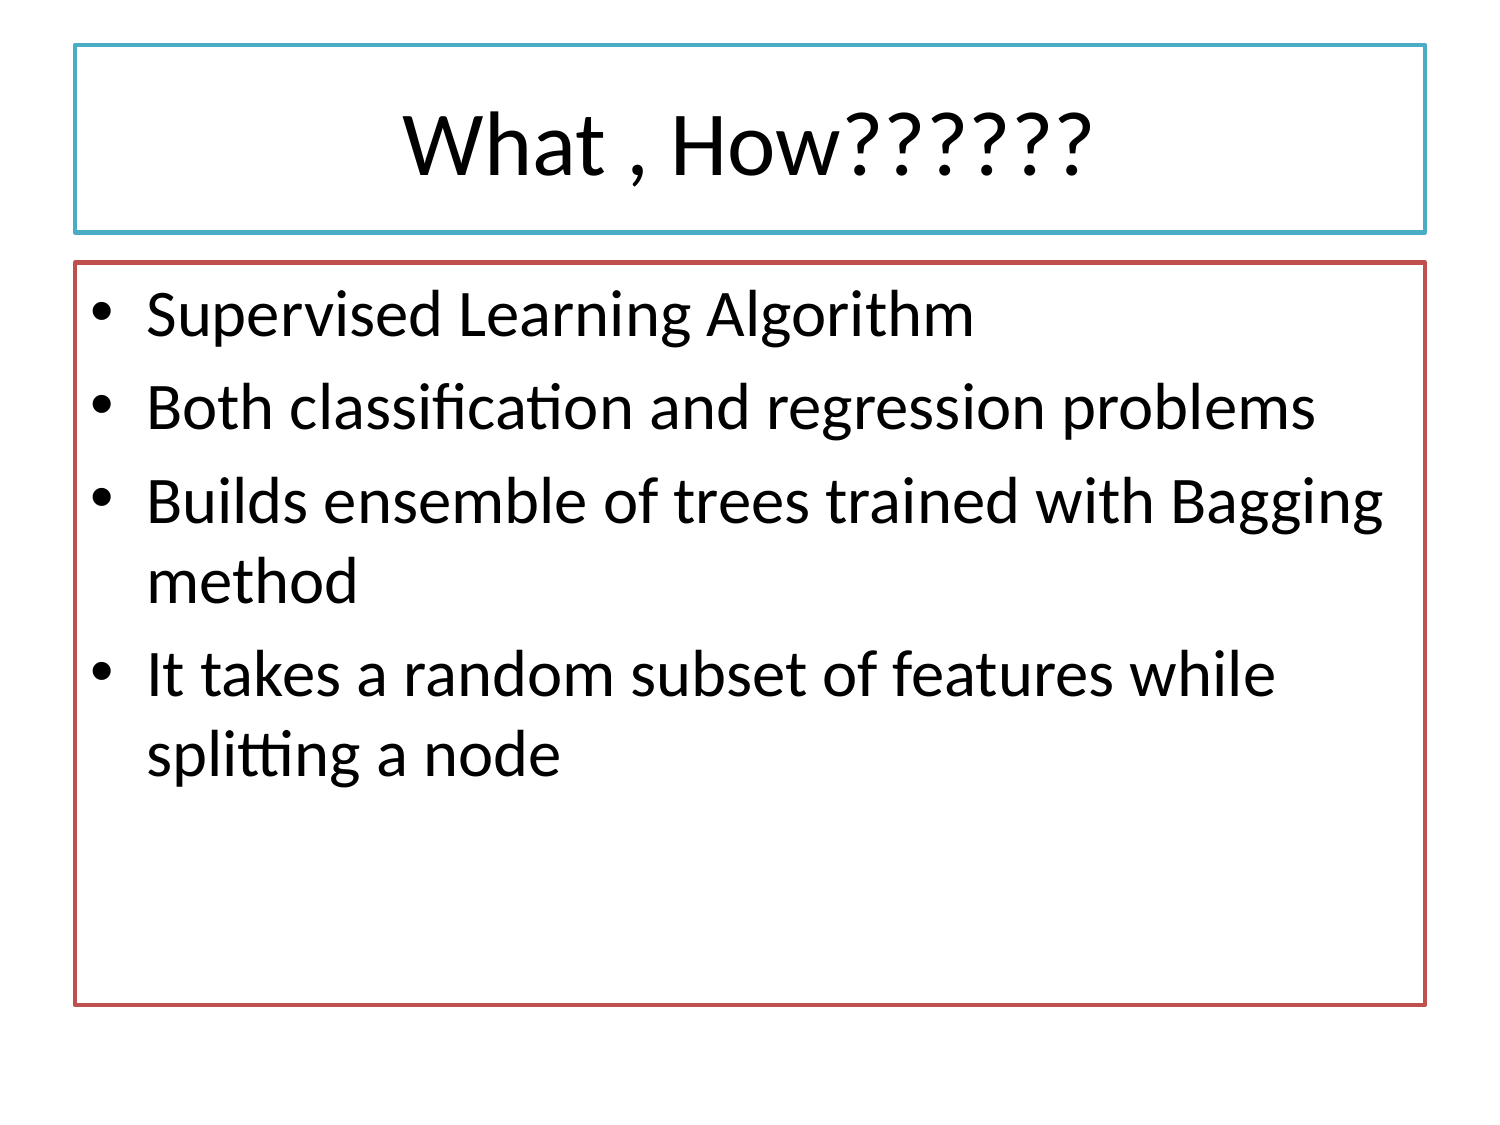

# What , How??????
Supervised Learning Algorithm
Both classification and regression problems
Builds ensemble of trees trained with Bagging method
It takes a random subset of features while splitting a node